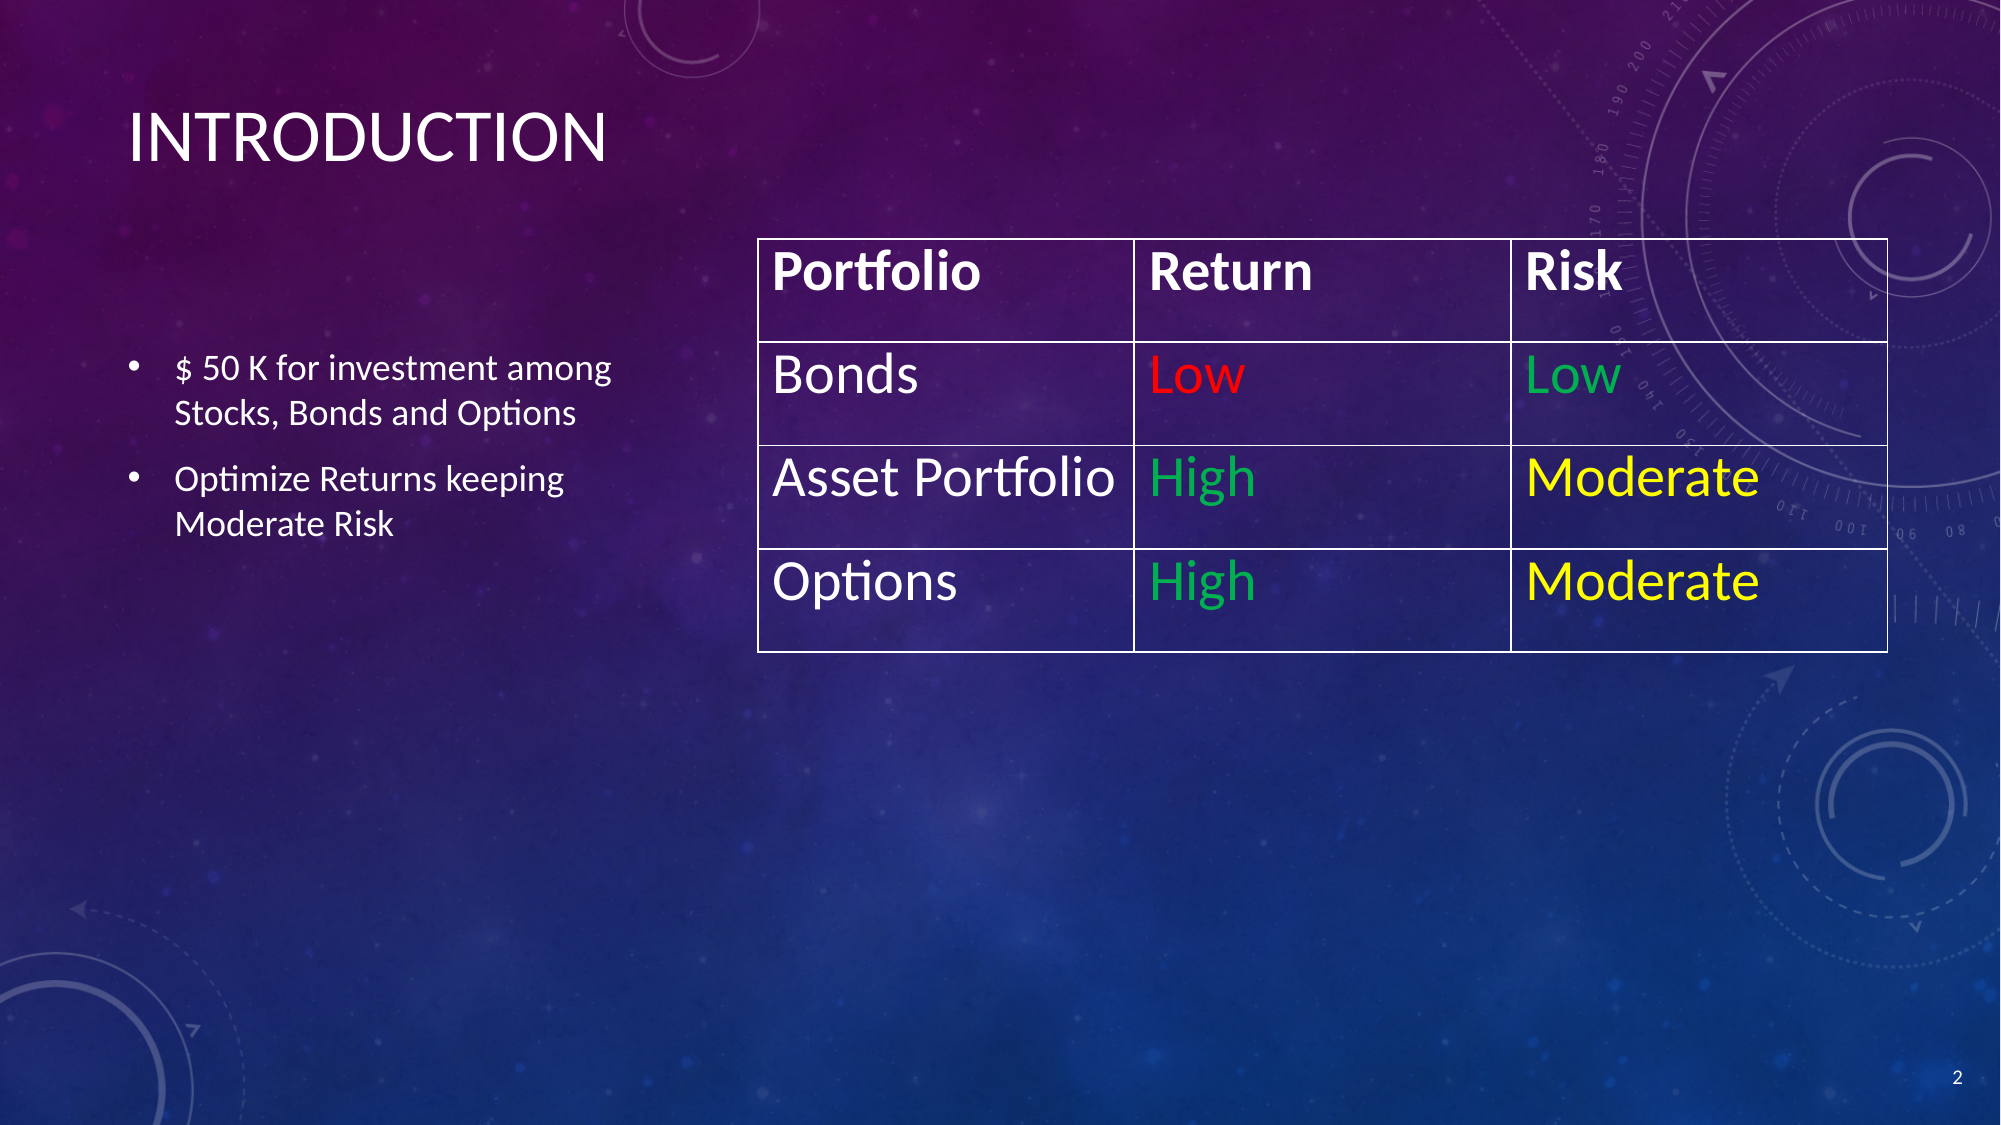

# Introduction
$ 50 K for investment among Stocks, Bonds and Options
Optimize Returns keeping Moderate Risk

| Portfolio | Return | Risk |
| --- | --- | --- |
| Bonds | Low | Low |
| Asset Portfolio | High | Moderate |
| Options | High | Moderate |
2